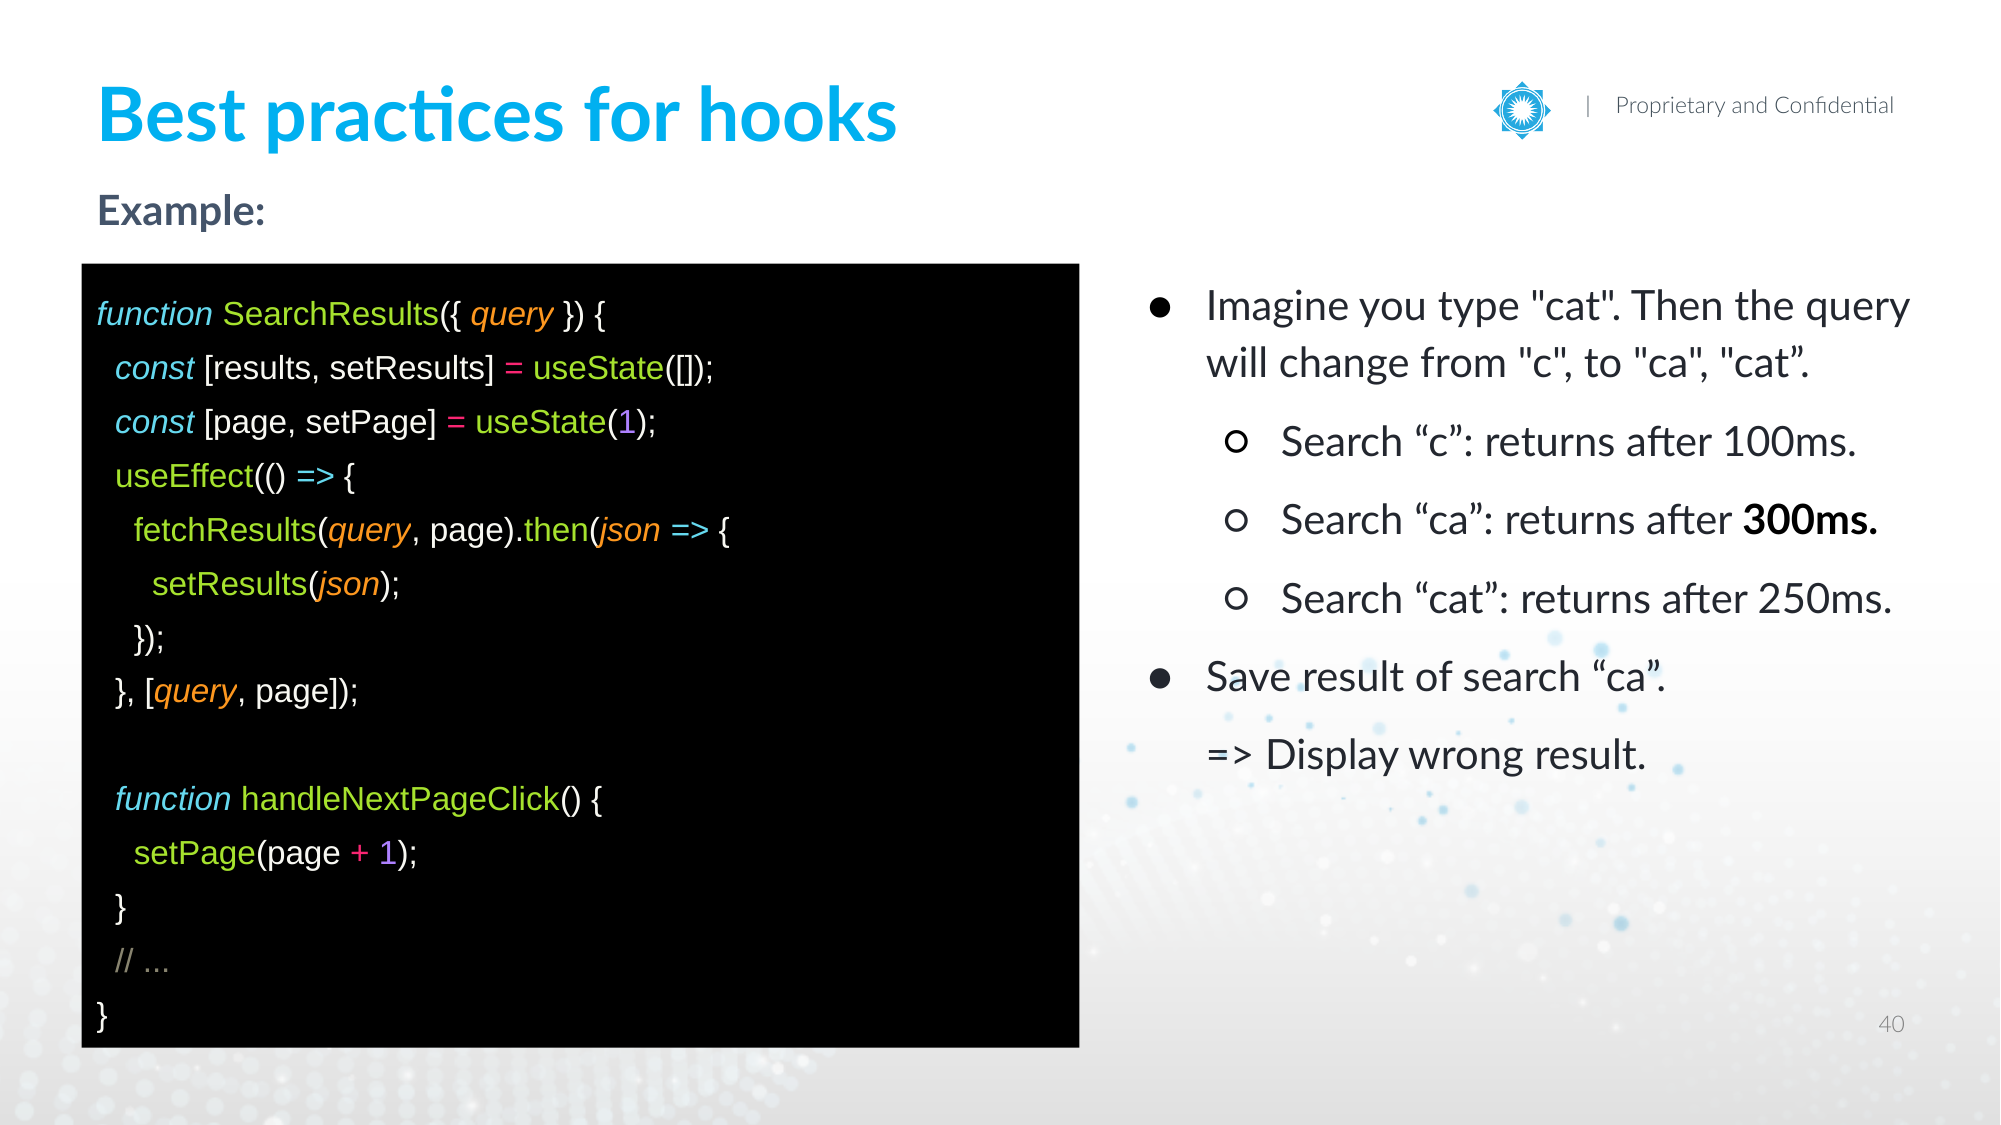

# Best practices for hooks
Example:
function SearchResults({ query }) {
  const [results, setResults] = useState([]);
  const [page, setPage] = useState(1);
  useEffect(() => {
    fetchResults(query, page).then(json => {
      setResults(json);
    });
  }, [query, page]);

  function handleNextPageClick() {
    setPage(page + 1);
  }
  // ...
}
Imagine you type "cat". Then the query will change from "c", to "ca", "cat”.
Search “c”: returns after 100ms.
Search “ca”: returns after 300ms.
Search “cat”: returns after 250ms.
Save result of search “ca”.
=> Display wrong result.